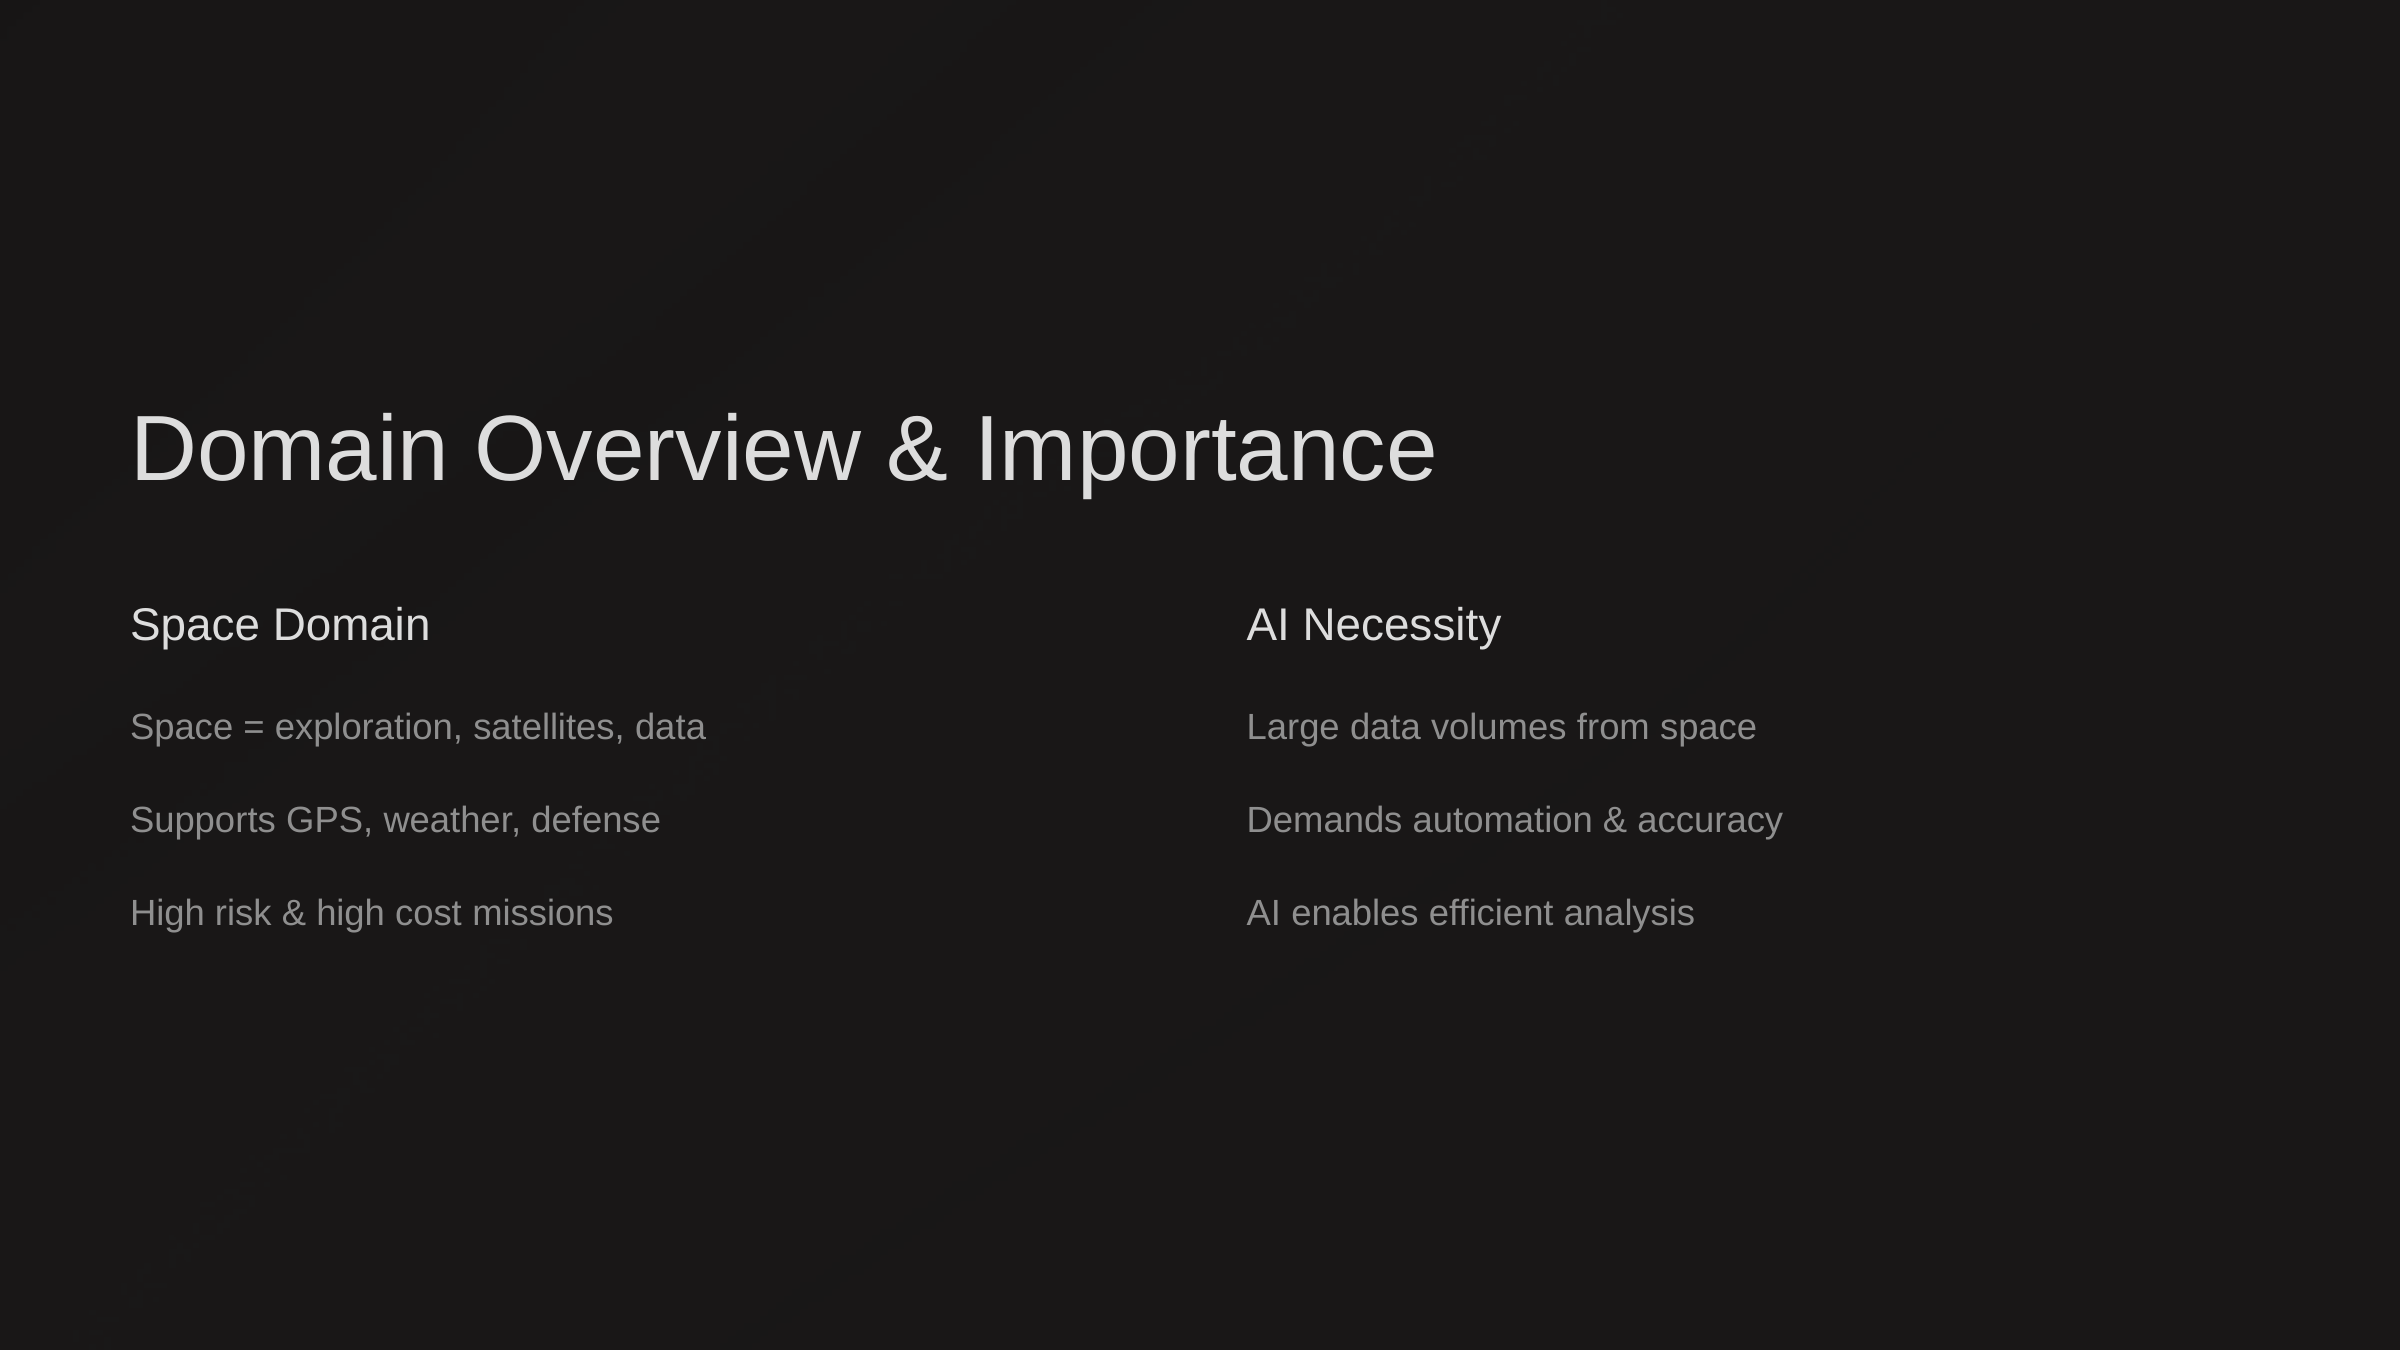

Domain Overview & Importance
Space Domain
AI Necessity
Space = exploration, satellites, data
Large data volumes from space
Supports GPS, weather, defense
Demands automation & accuracy
High risk & high cost missions
AI enables efficient analysis